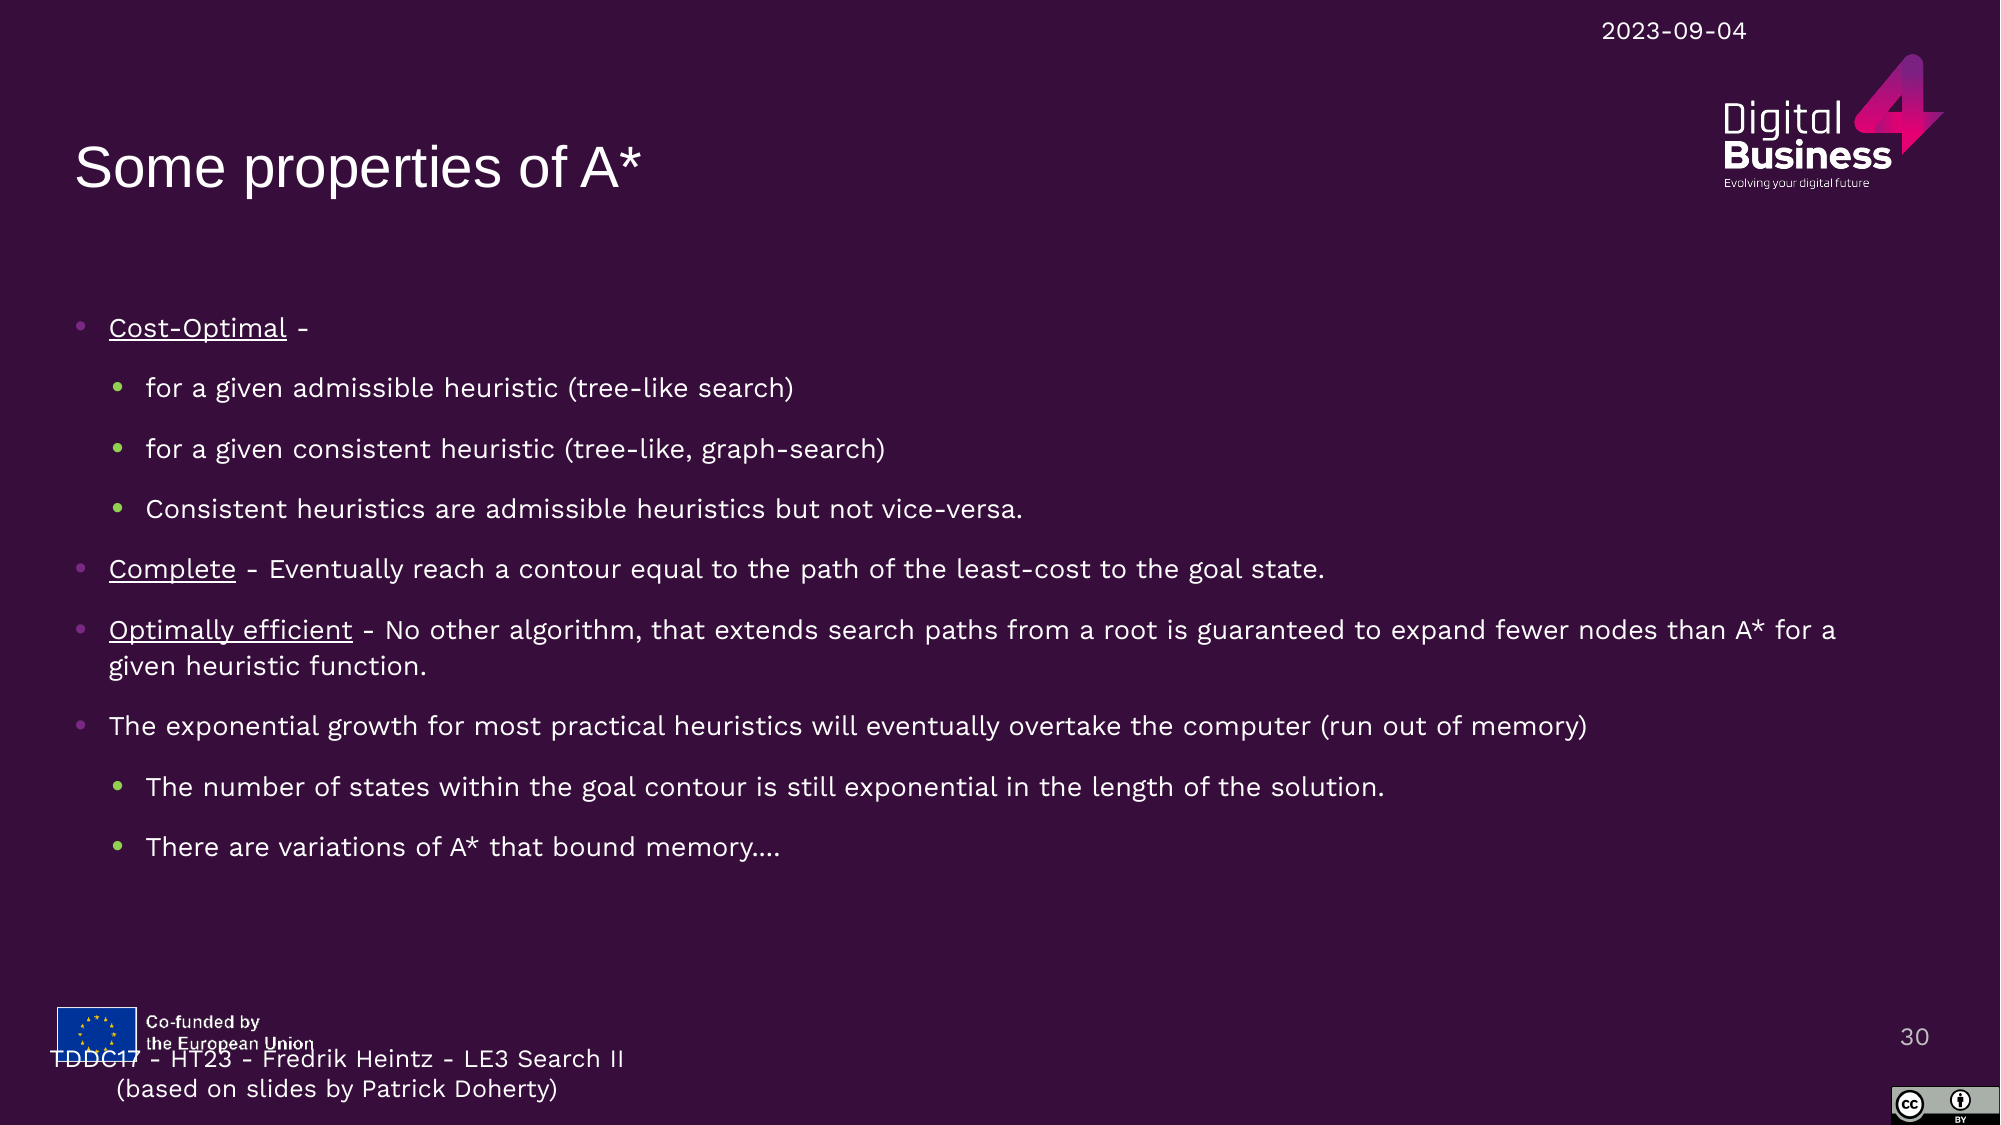

2023-09-04
# Some properties of A*
Cost-Optimal -
for a given admissible heuristic (tree-like search)
for a given consistent heuristic (tree-like, graph-search)
Consistent heuristics are admissible heuristics but not vice-versa.
Complete - Eventually reach a contour equal to the path of the least-cost to the goal state.
Optimally efficient - No other algorithm, that extends search paths from a root is guaranteed to expand fewer nodes than A* for a given heuristic function.
The exponential growth for most practical heuristics will eventually overtake the computer (run out of memory)
The number of states within the goal contour is still exponential in the length of the solution.
There are variations of A* that bound memory....
30
TDDC17 - HT23 - Fredrik Heintz - LE3 Search II (based on slides by Patrick Doherty)